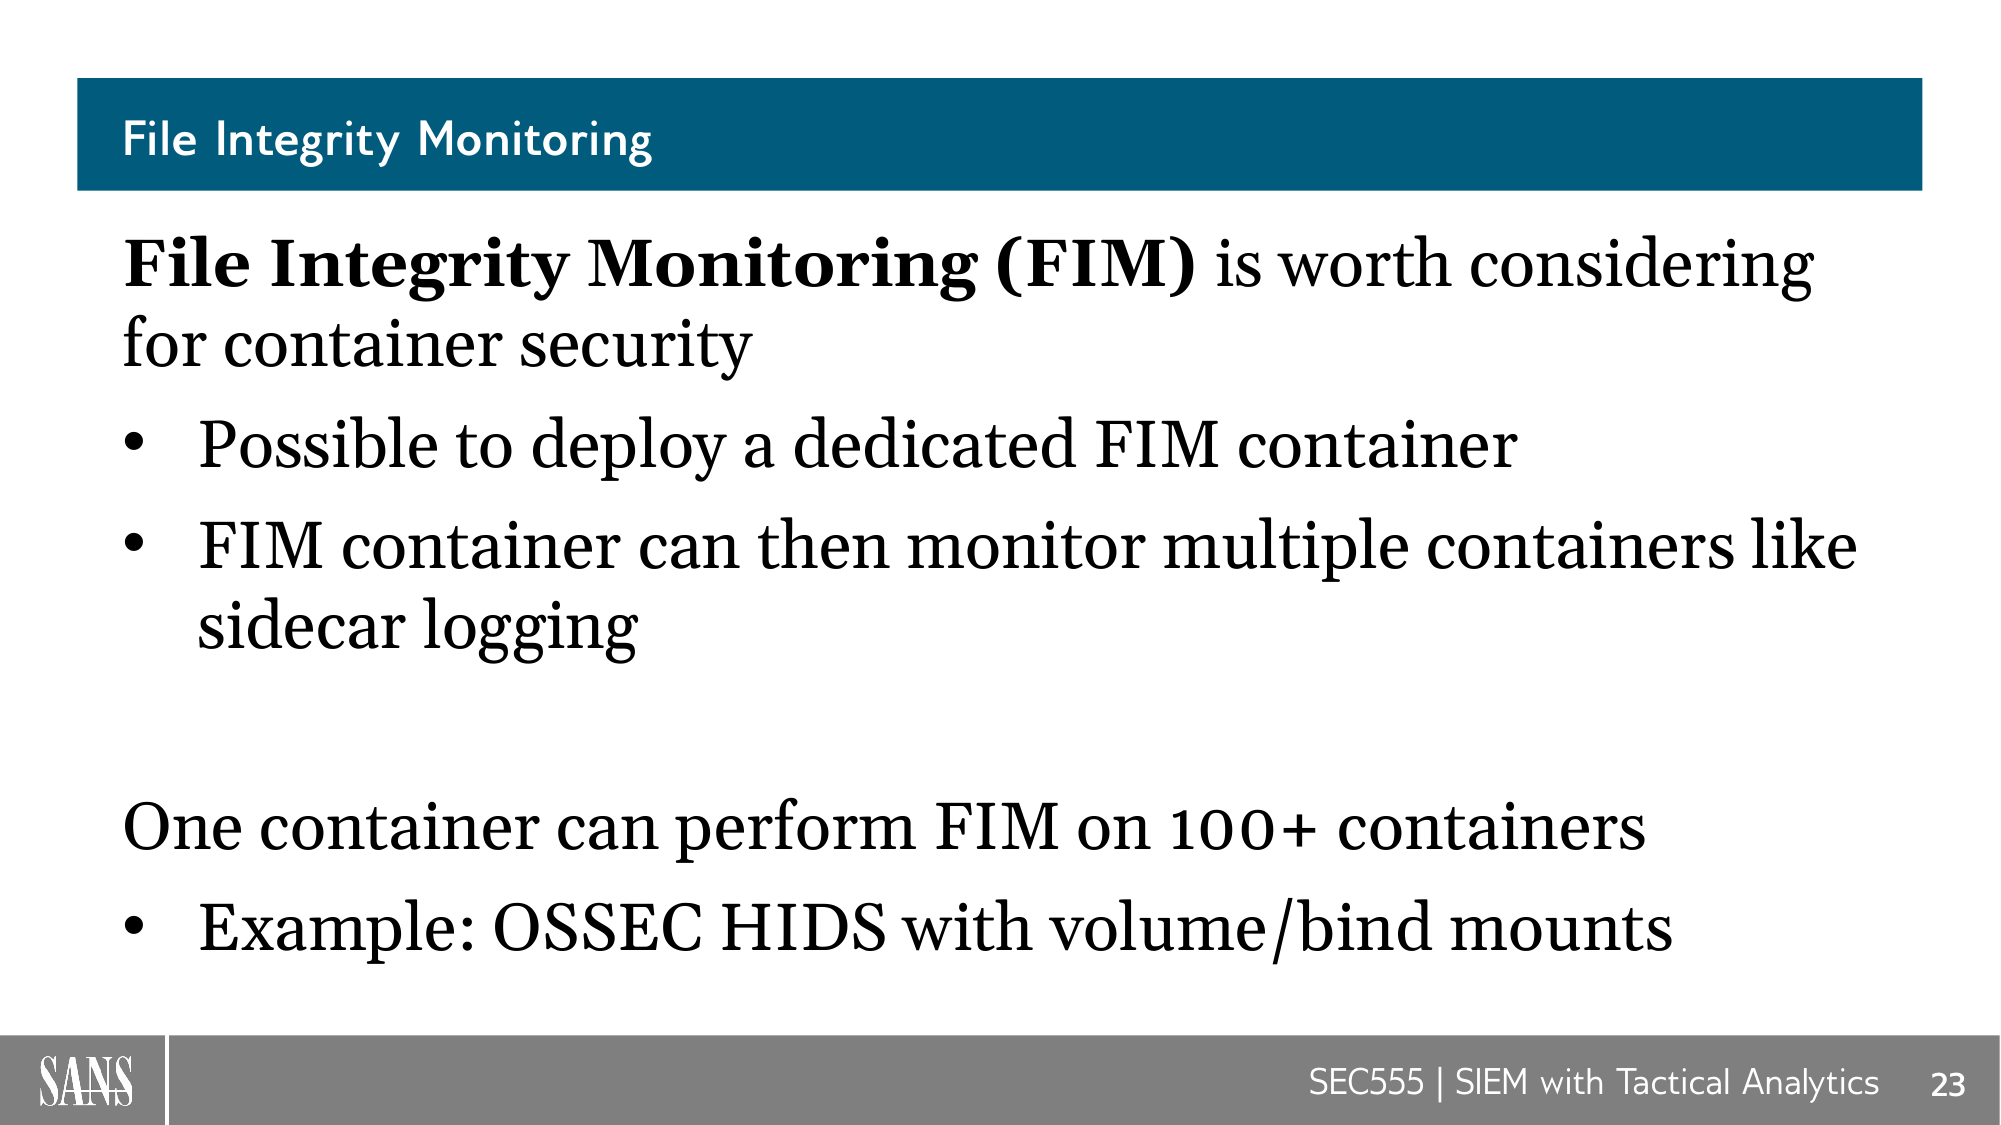

# File Integrity Monitoring
File Integrity Monitoring (FIM) is worth considering for container security
Possible to deploy a dedicated FIM container
FIM container can then monitor multiple containers like sidecar logging

One container can perform FIM on 100+ containers
Example: OSSEC HIDS with volume/bind mounts